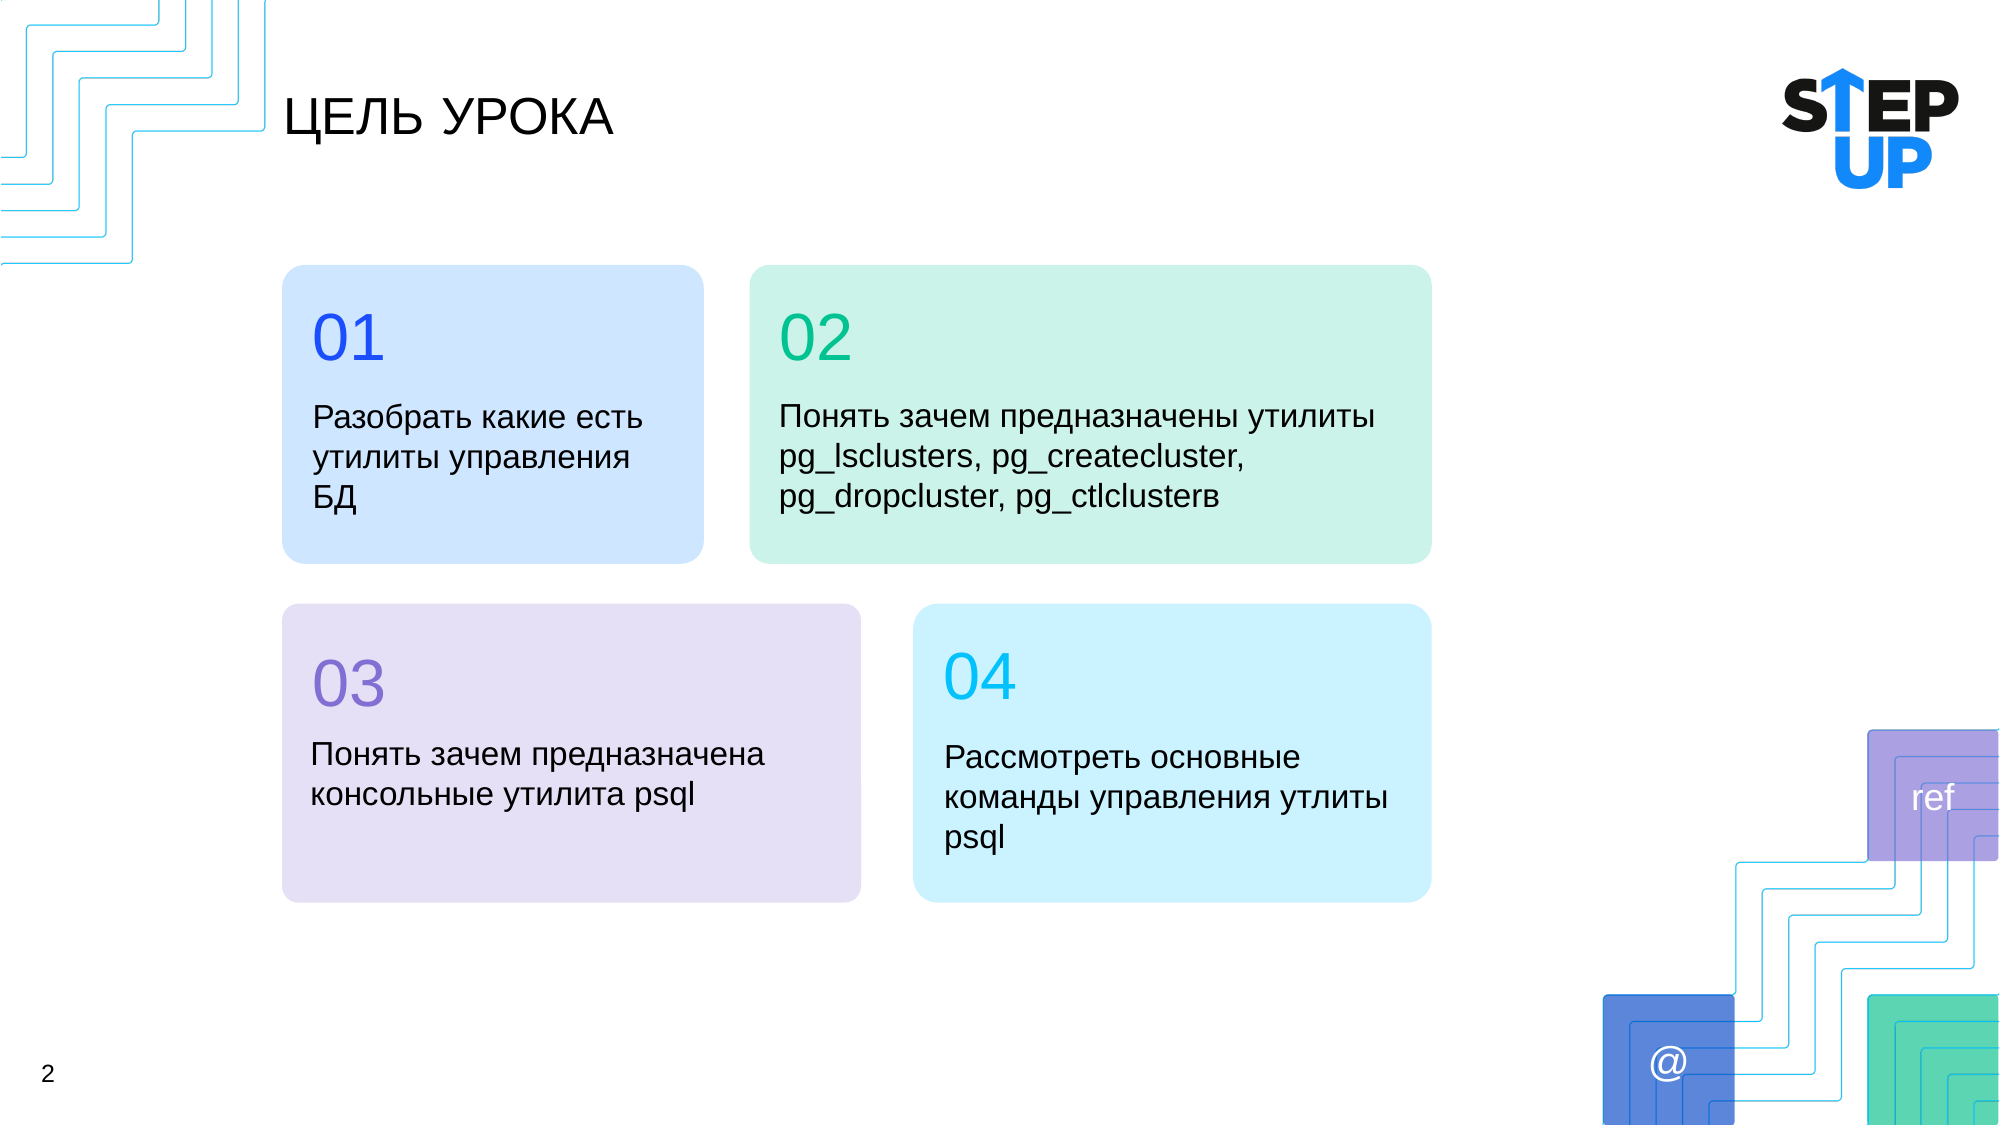

# ЦЕЛЬ УРОКА
Разобрать какие есть утилиты управления БД
Понять зачем предназначены утилиты pg_lsclusters, pg_createcluster, pg_dropcluster, pg_ctlclusterв
01
02
Понять зачем предназначена консольные утилита psql

Рассмотреть основные команды управления утлиты psql
04
03
2